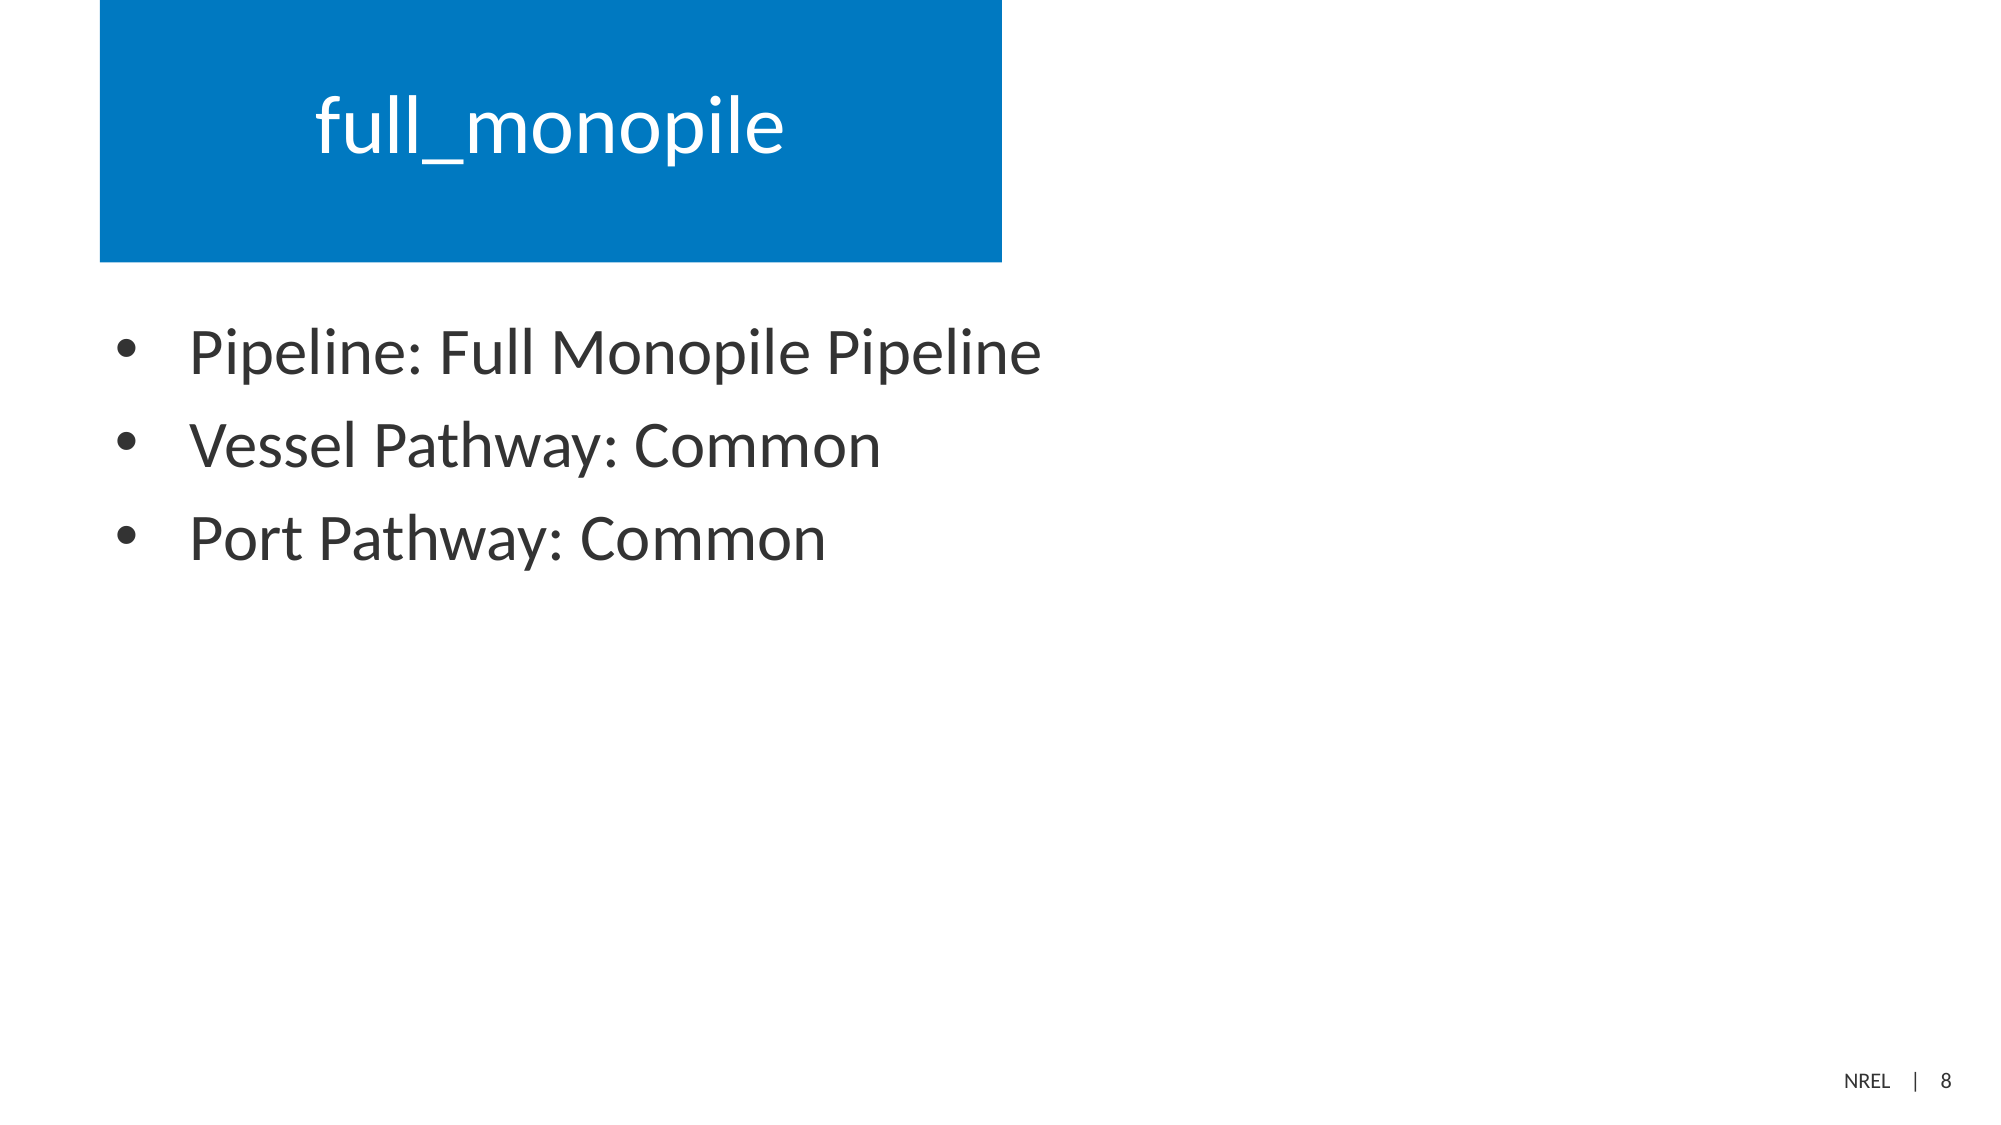

# full_monopile
Pipeline: Full Monopile Pipeline
Vessel Pathway: Common
Port Pathway: Common